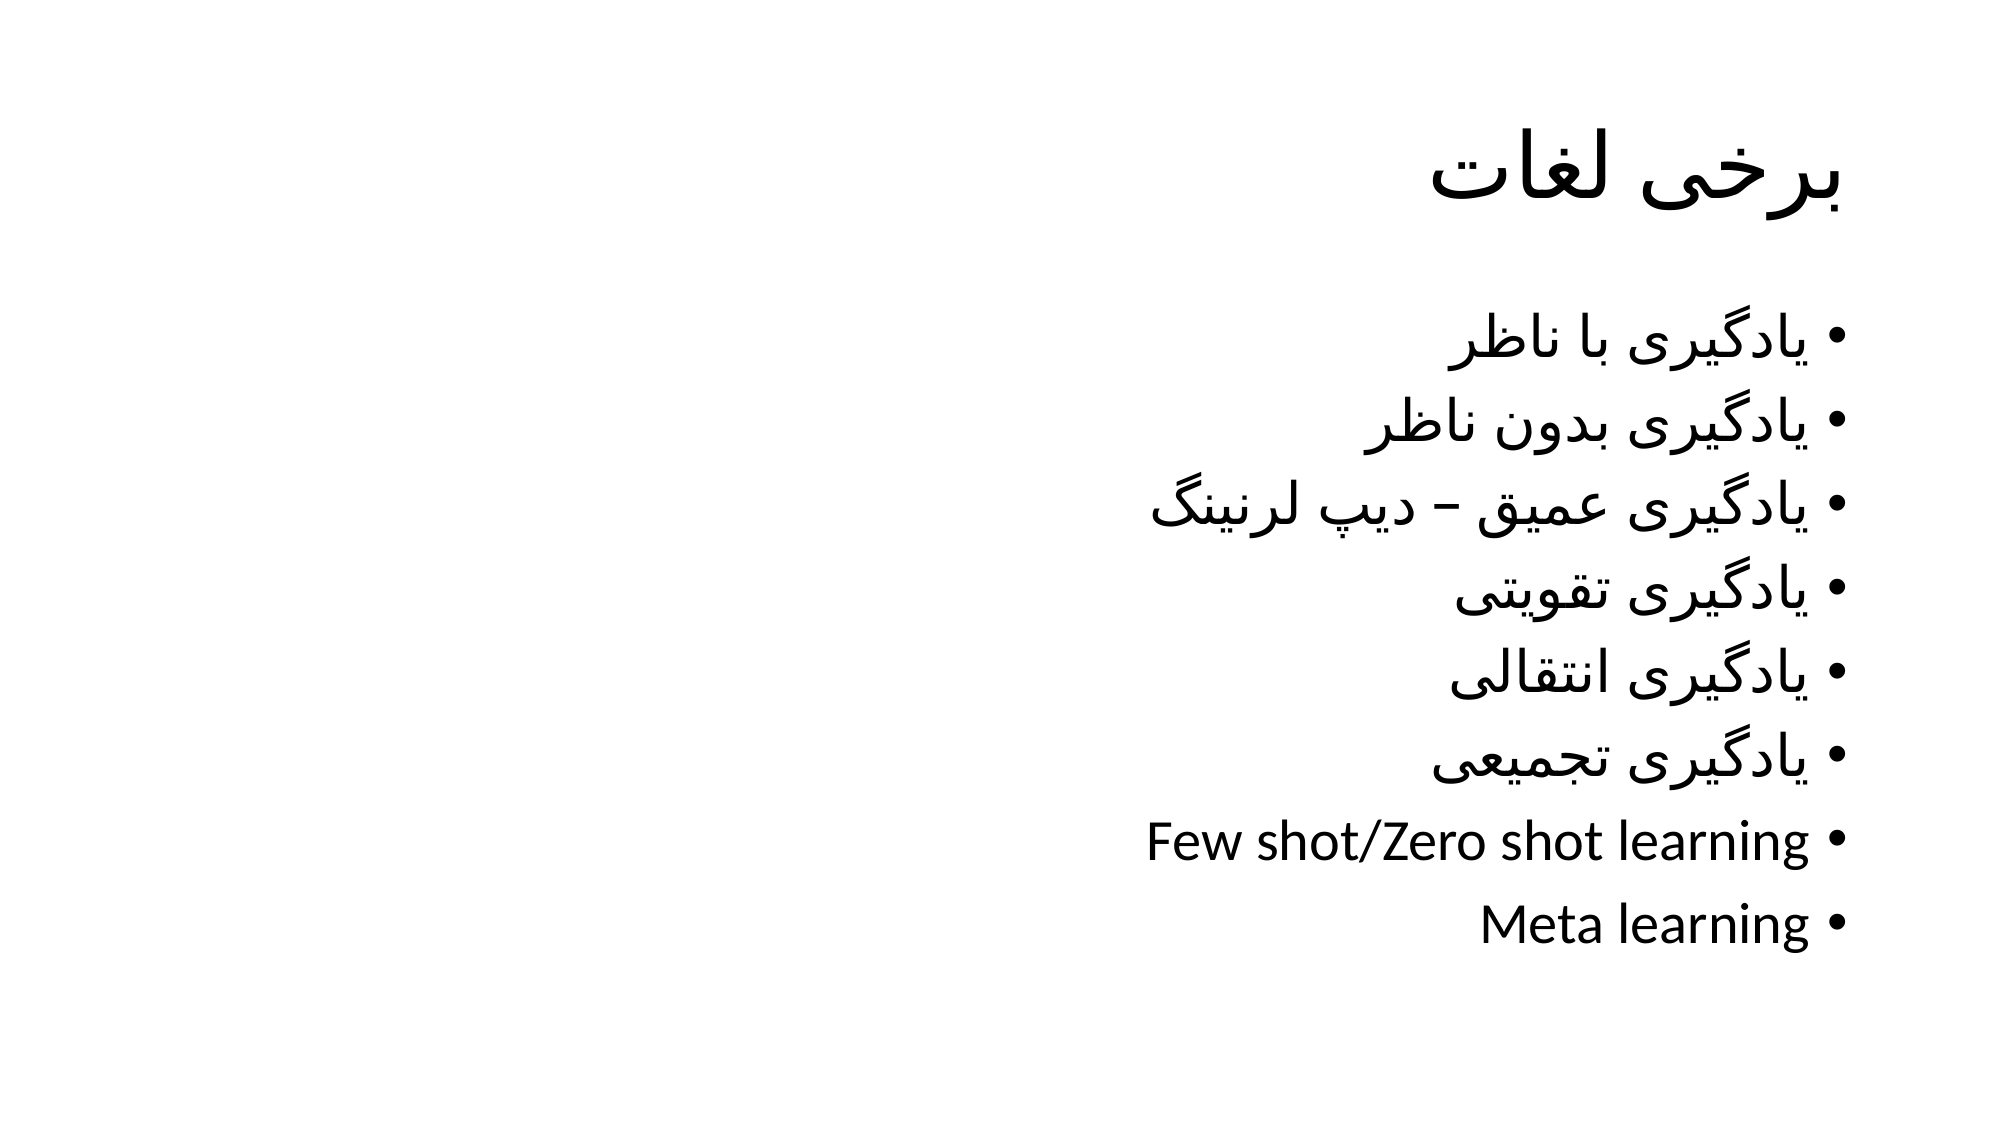

# برخی لغات
یادگیری با ناظر
یادگیری بدون ناظر
یادگیری عمیق – دیپ لرنینگ
یادگیری تقویتی
یادگیری انتقالی
یادگیری تجمیعی
Few shot/Zero shot learning
Meta learning